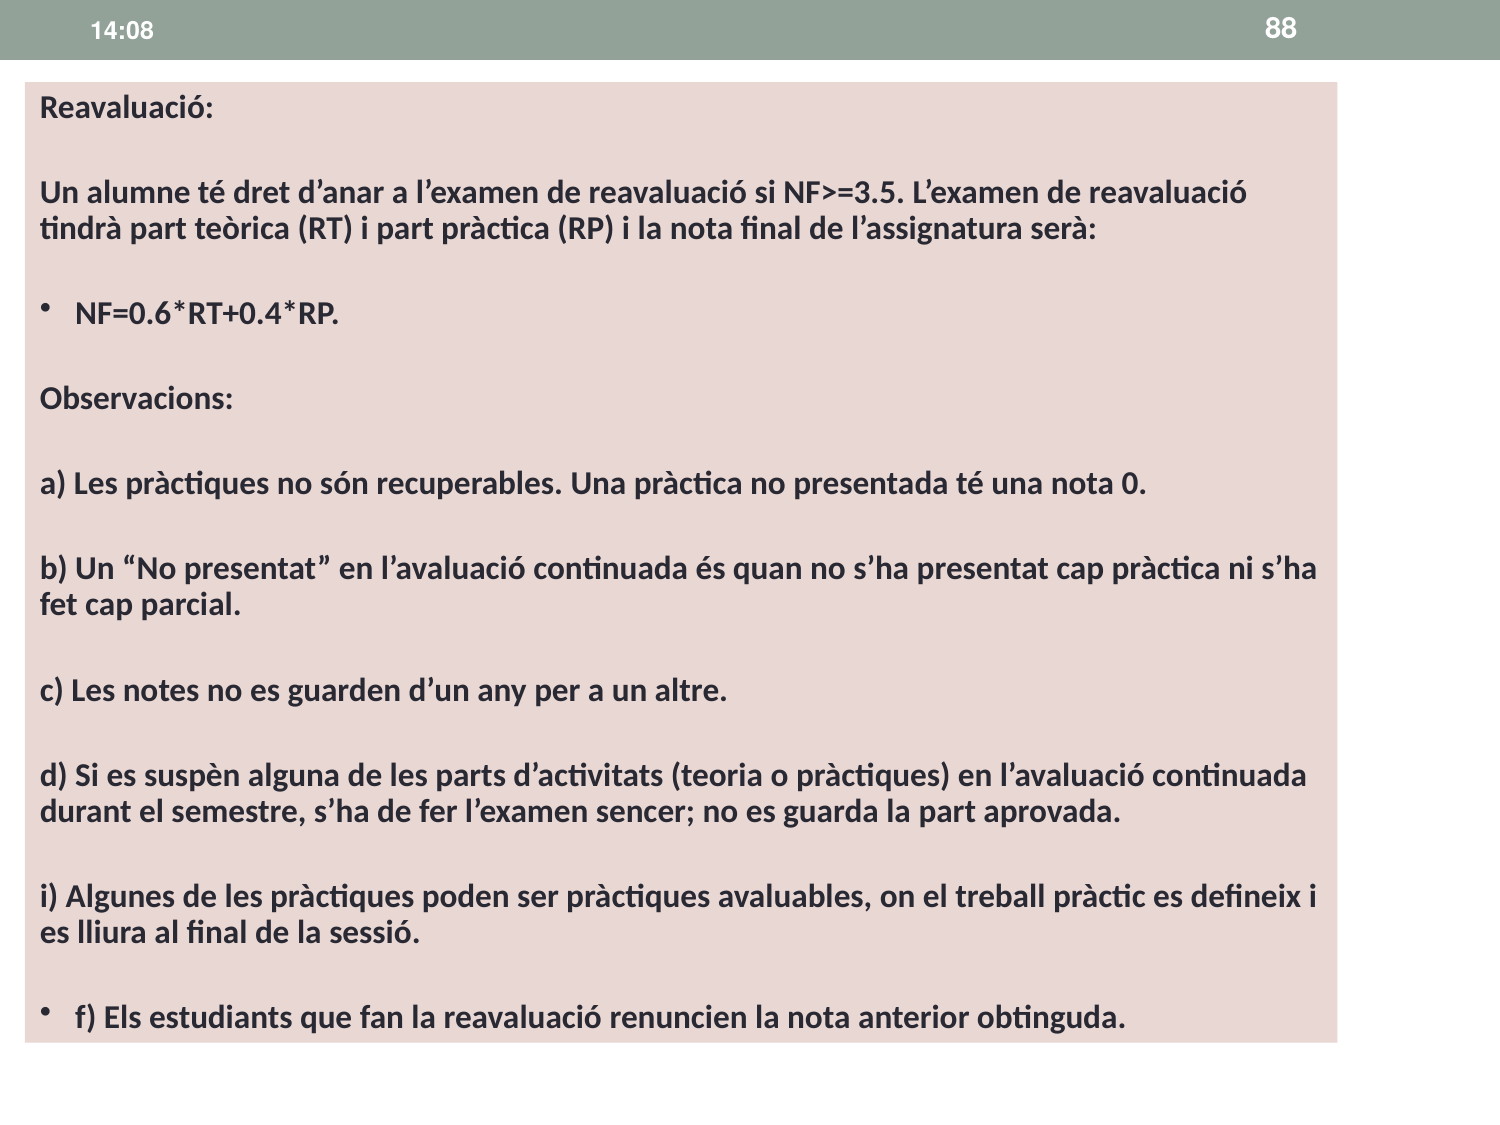

14:08
88
Reavaluació:

Un alumne té dret d’anar a l’examen de reavaluació si NF>=3.5. L’examen de reavaluació tindrà part teòrica (RT) i part pràctica (RP) i la nota final de l’assignatura serà:

NF=0.6*RT+0.4*RP.

Observacions:

a) Les pràctiques no són recuperables. Una pràctica no presentada té una nota 0.

b) Un “No presentat” en l’avaluació continuada és quan no s’ha presentat cap pràctica ni s’ha fet cap parcial.

c) Les notes no es guarden d’un any per a un altre.

d) Si es suspèn alguna de les parts d’activitats (teoria o pràctiques) en l’avaluació continuada durant el semestre, s’ha de fer l’examen sencer; no es guarda la part aprovada.

i) Algunes de les pràctiques poden ser pràctiques avaluables, on el treball pràctic es defineix i es lliura al final de la sessió.

f) Els estudiants que fan la reavaluació renuncien la nota anterior obtinguda.